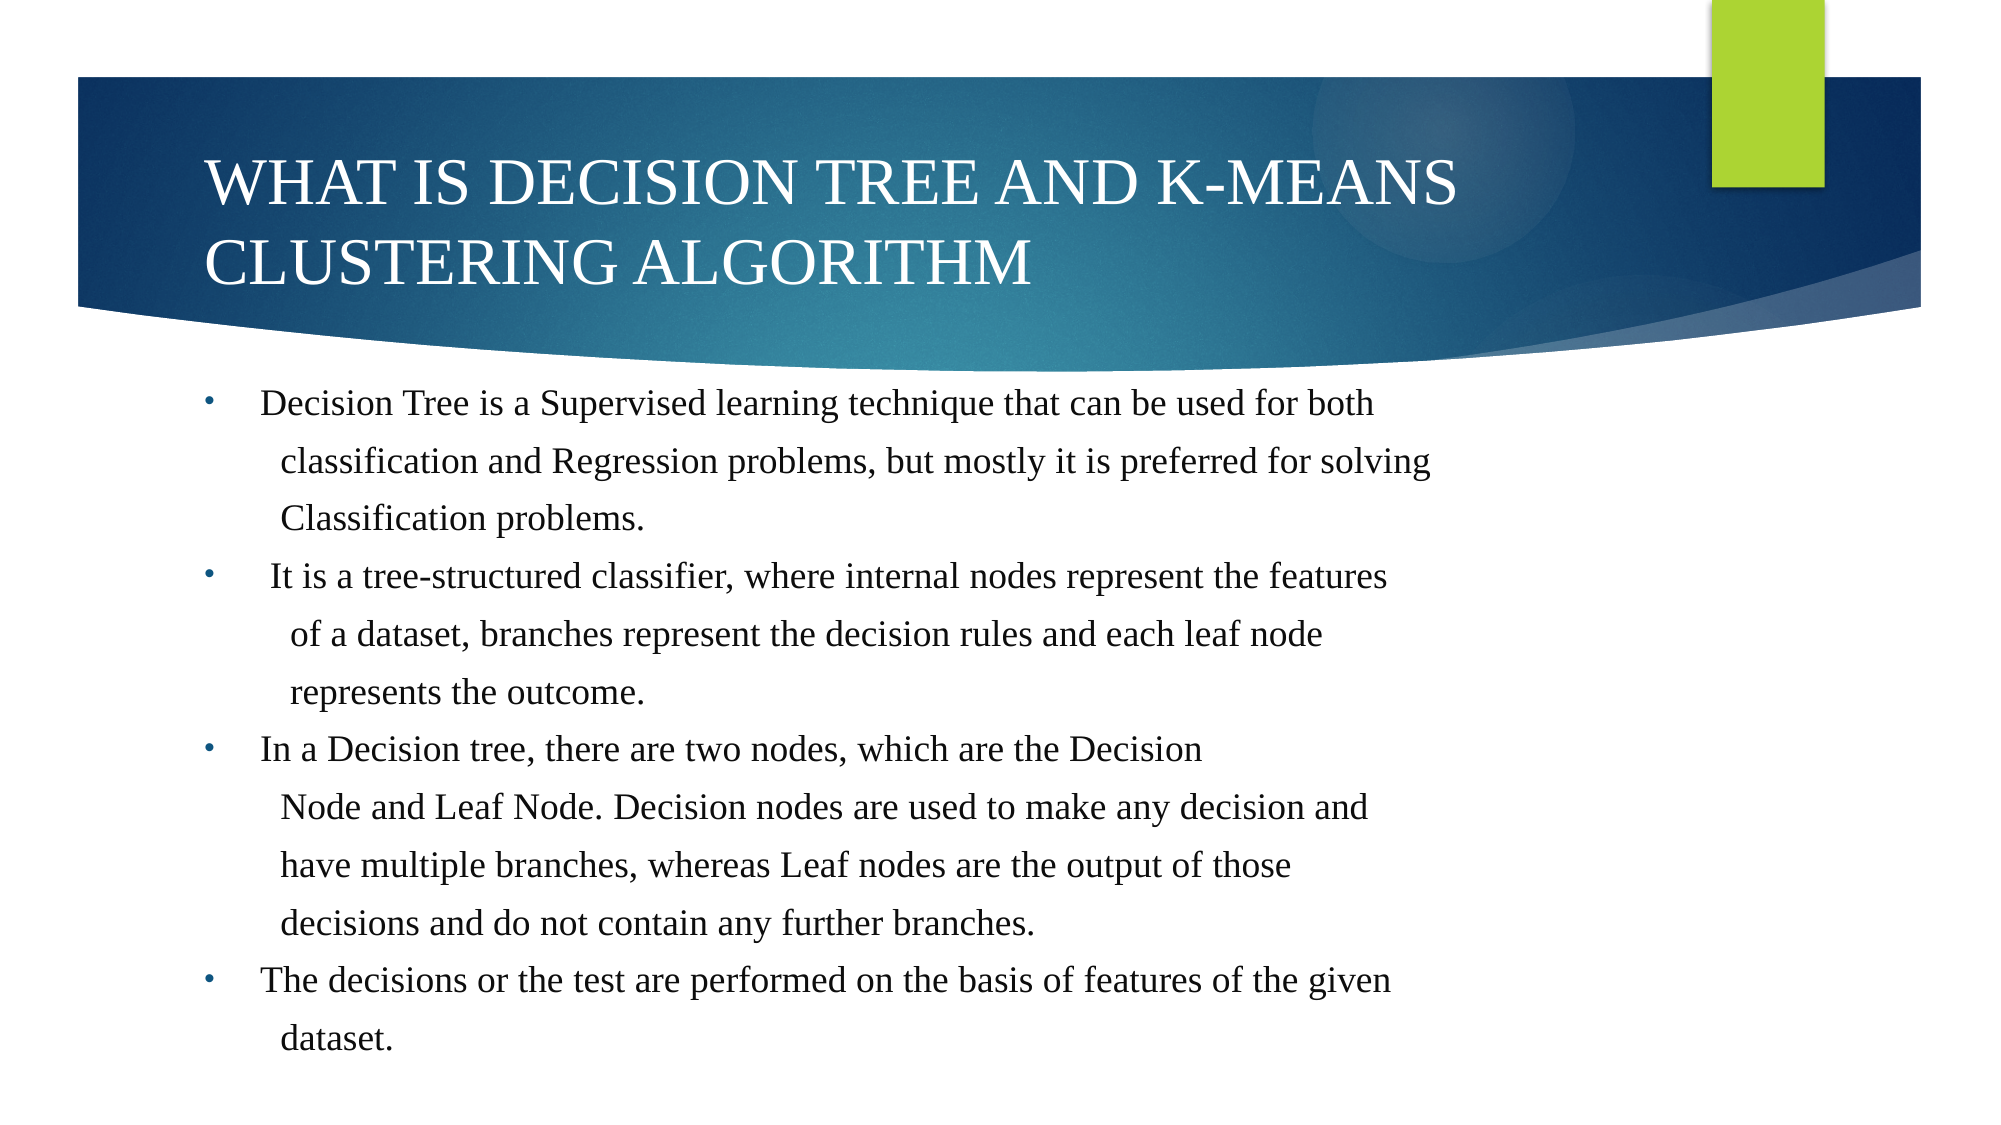

# WHAT IS DECISION TREE AND K-MEANS CLUSTERING ALGORITHM
Decision Tree is a Supervised learning technique that can be used for both
        classification and Regression problems, but mostly it is preferred for solving
        Classification problems.
 It is a tree-structured classifier, where internal nodes represent the features
         of a dataset, branches represent the decision rules and each leaf node
         represents the outcome.
In a Decision tree, there are two nodes, which are the Decision
        Node and Leaf Node. Decision nodes are used to make any decision and
        have multiple branches, whereas Leaf nodes are the output of those
        decisions and do not contain any further branches.
The decisions or the test are performed on the basis of features of the given
        dataset.